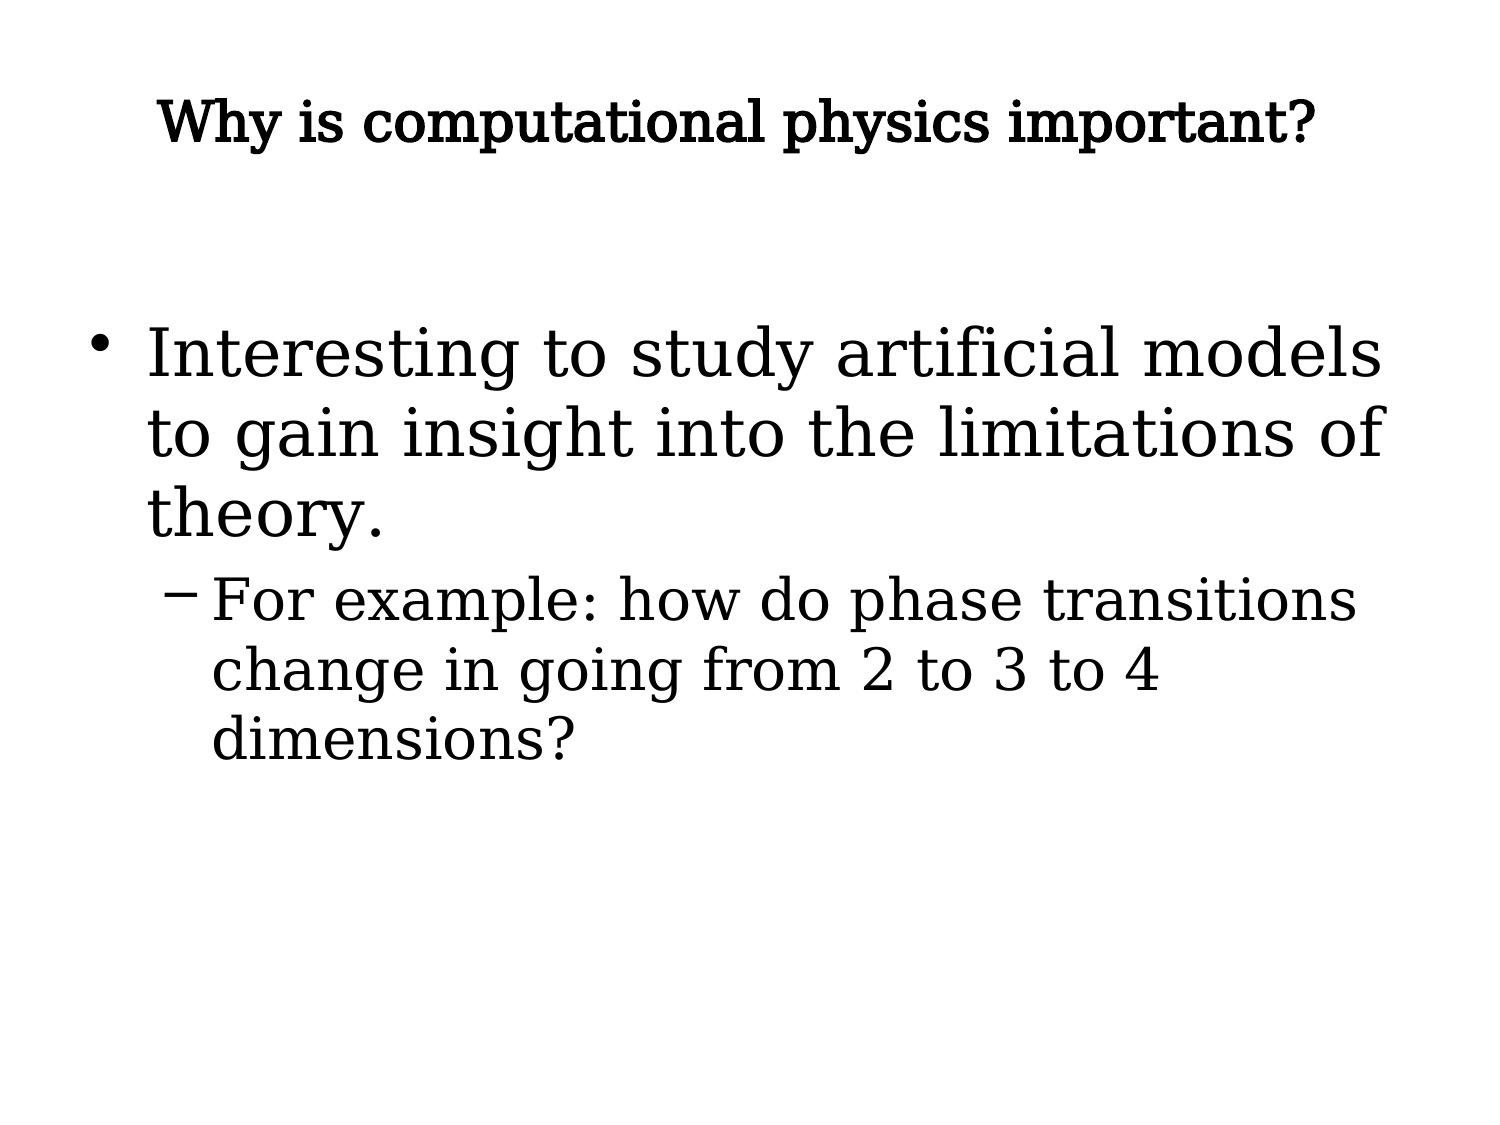

Why is computational physics important?
Interesting to study artificial models to gain insight into the limitations of theory.
For example: how do phase transitions change in going from 2 to 3 to 4 dimensions?